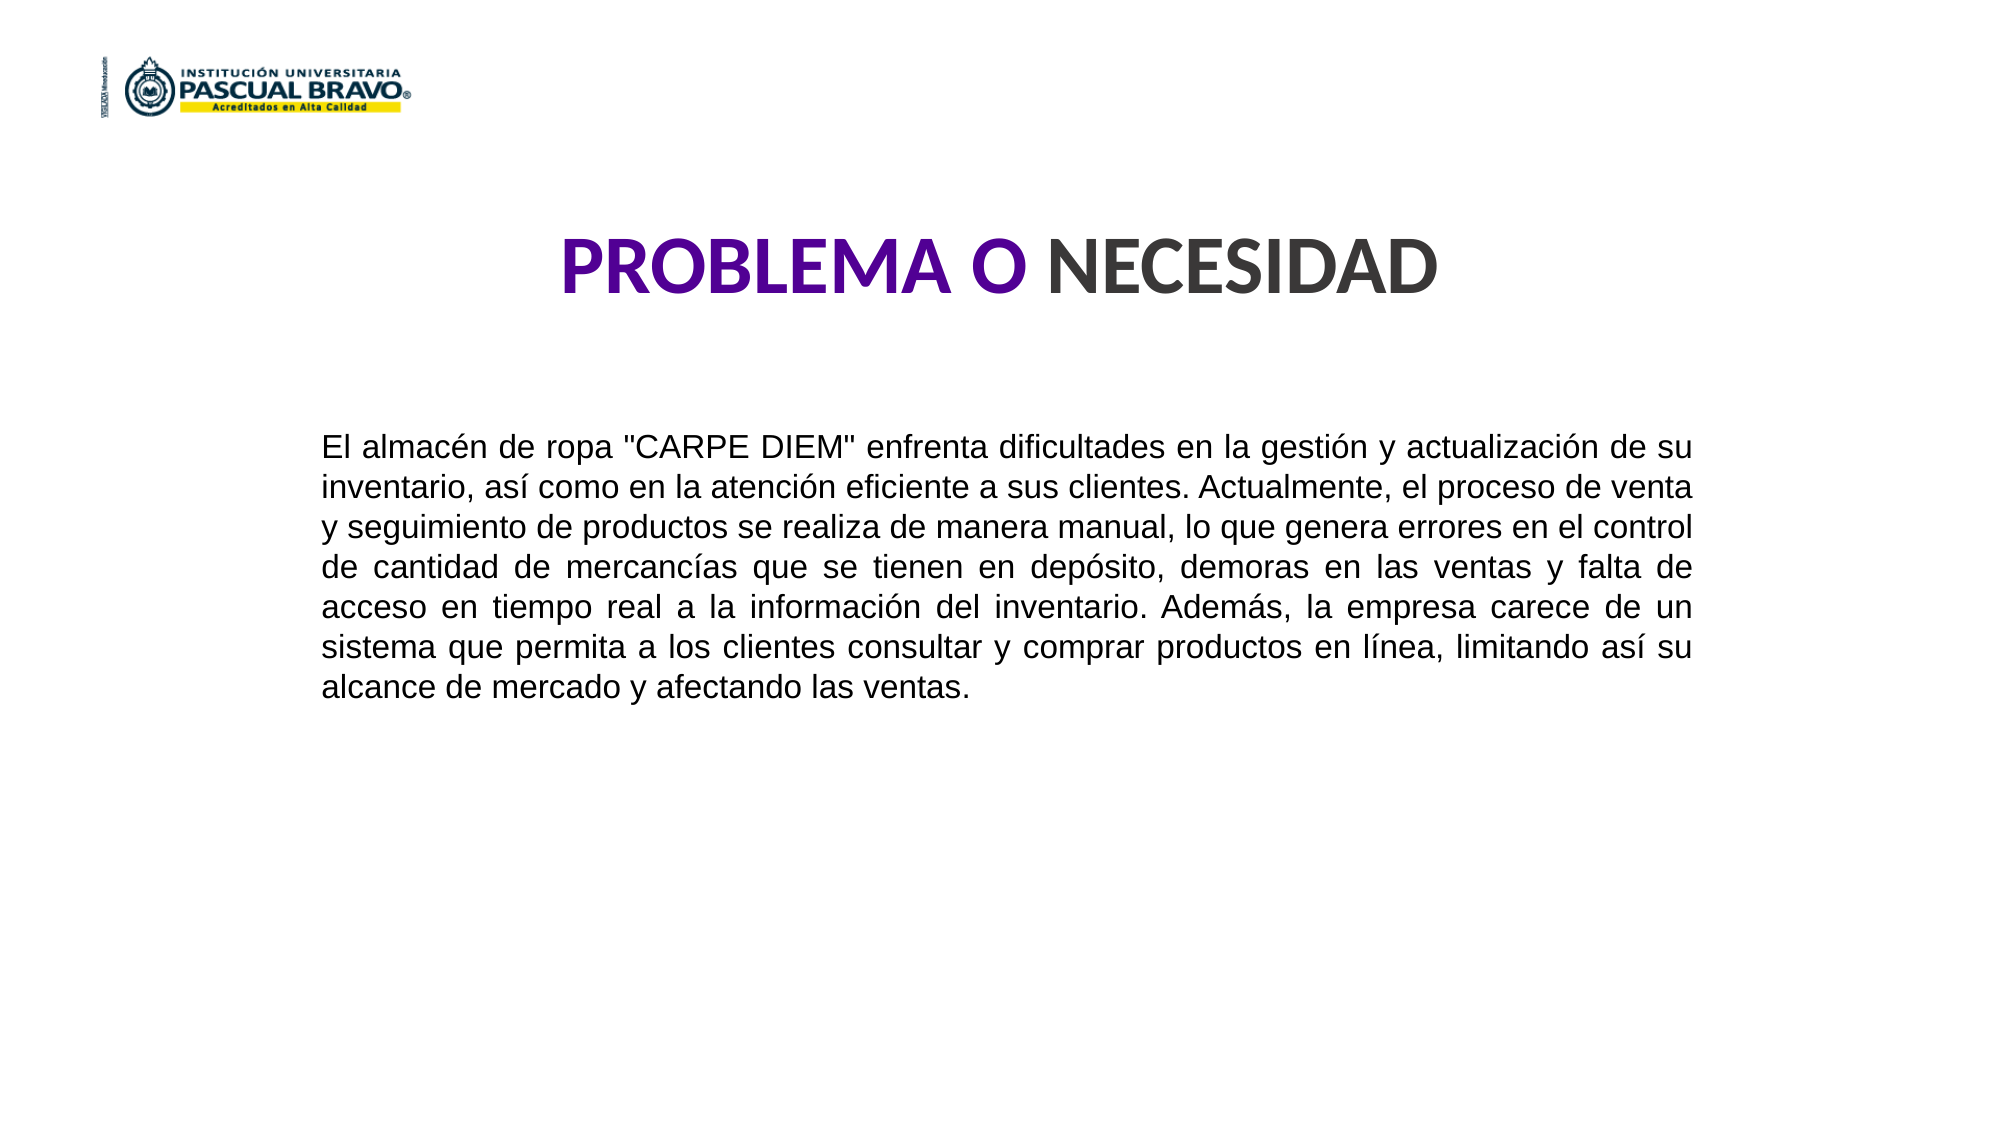

PROBLEMA O NECESIDAD
El almacén de ropa "CARPE DIEM" enfrenta dificultades en la gestión y actualización de su inventario, así como en la atención eficiente a sus clientes. Actualmente, el proceso de venta y seguimiento de productos se realiza de manera manual, lo que genera errores en el control de cantidad de mercancías que se tienen en depósito, demoras en las ventas y falta de acceso en tiempo real a la información del inventario. Además, la empresa carece de un sistema que permita a los clientes consultar y comprar productos en línea, limitando así su alcance de mercado y afectando las ventas.